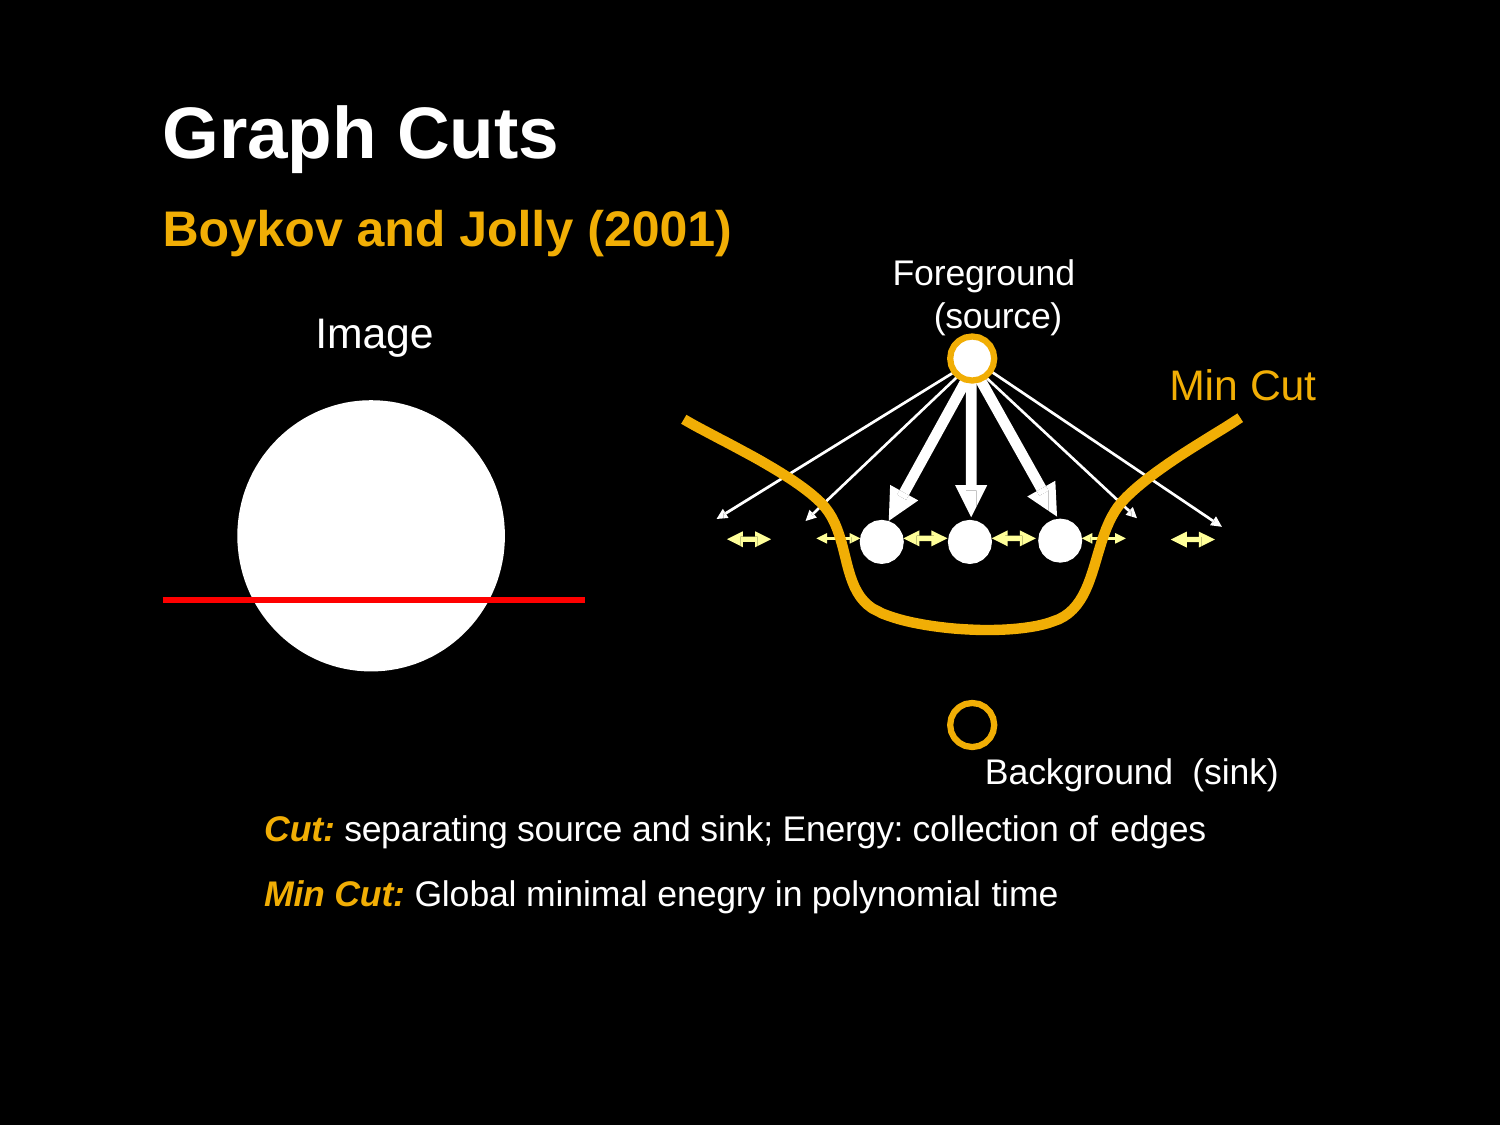

# Graph Cuts
Boykov and Jolly (2001)
Foreground  (source)
Image

Min Cut

Background  (sink)
Cut: separating source and sink; Energy: collection of edges
Min Cut: Global minimal enegry in polynomial time